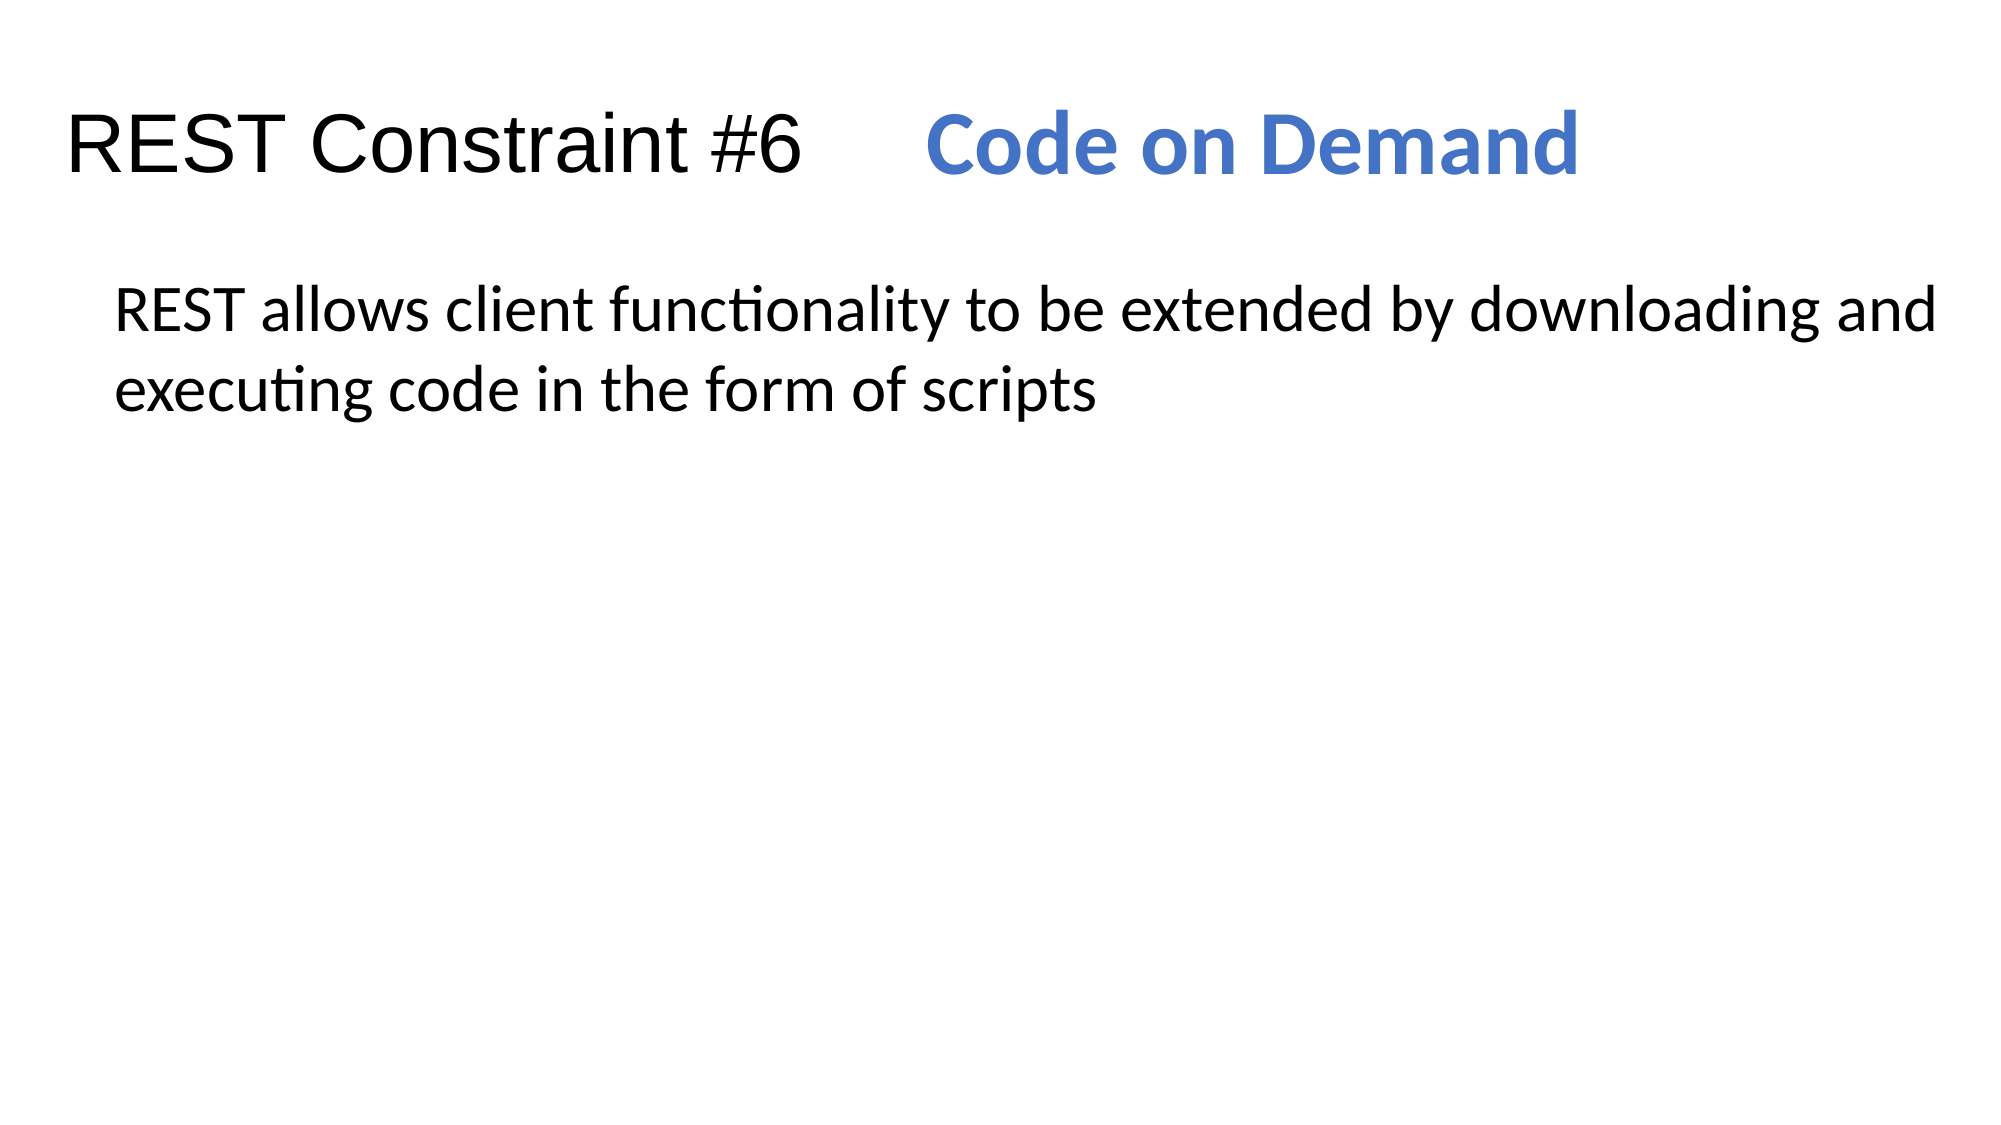

REST Constraint #6
Code on Demand
REST allows client functionality to be extended by downloading and executing code in the form of scripts